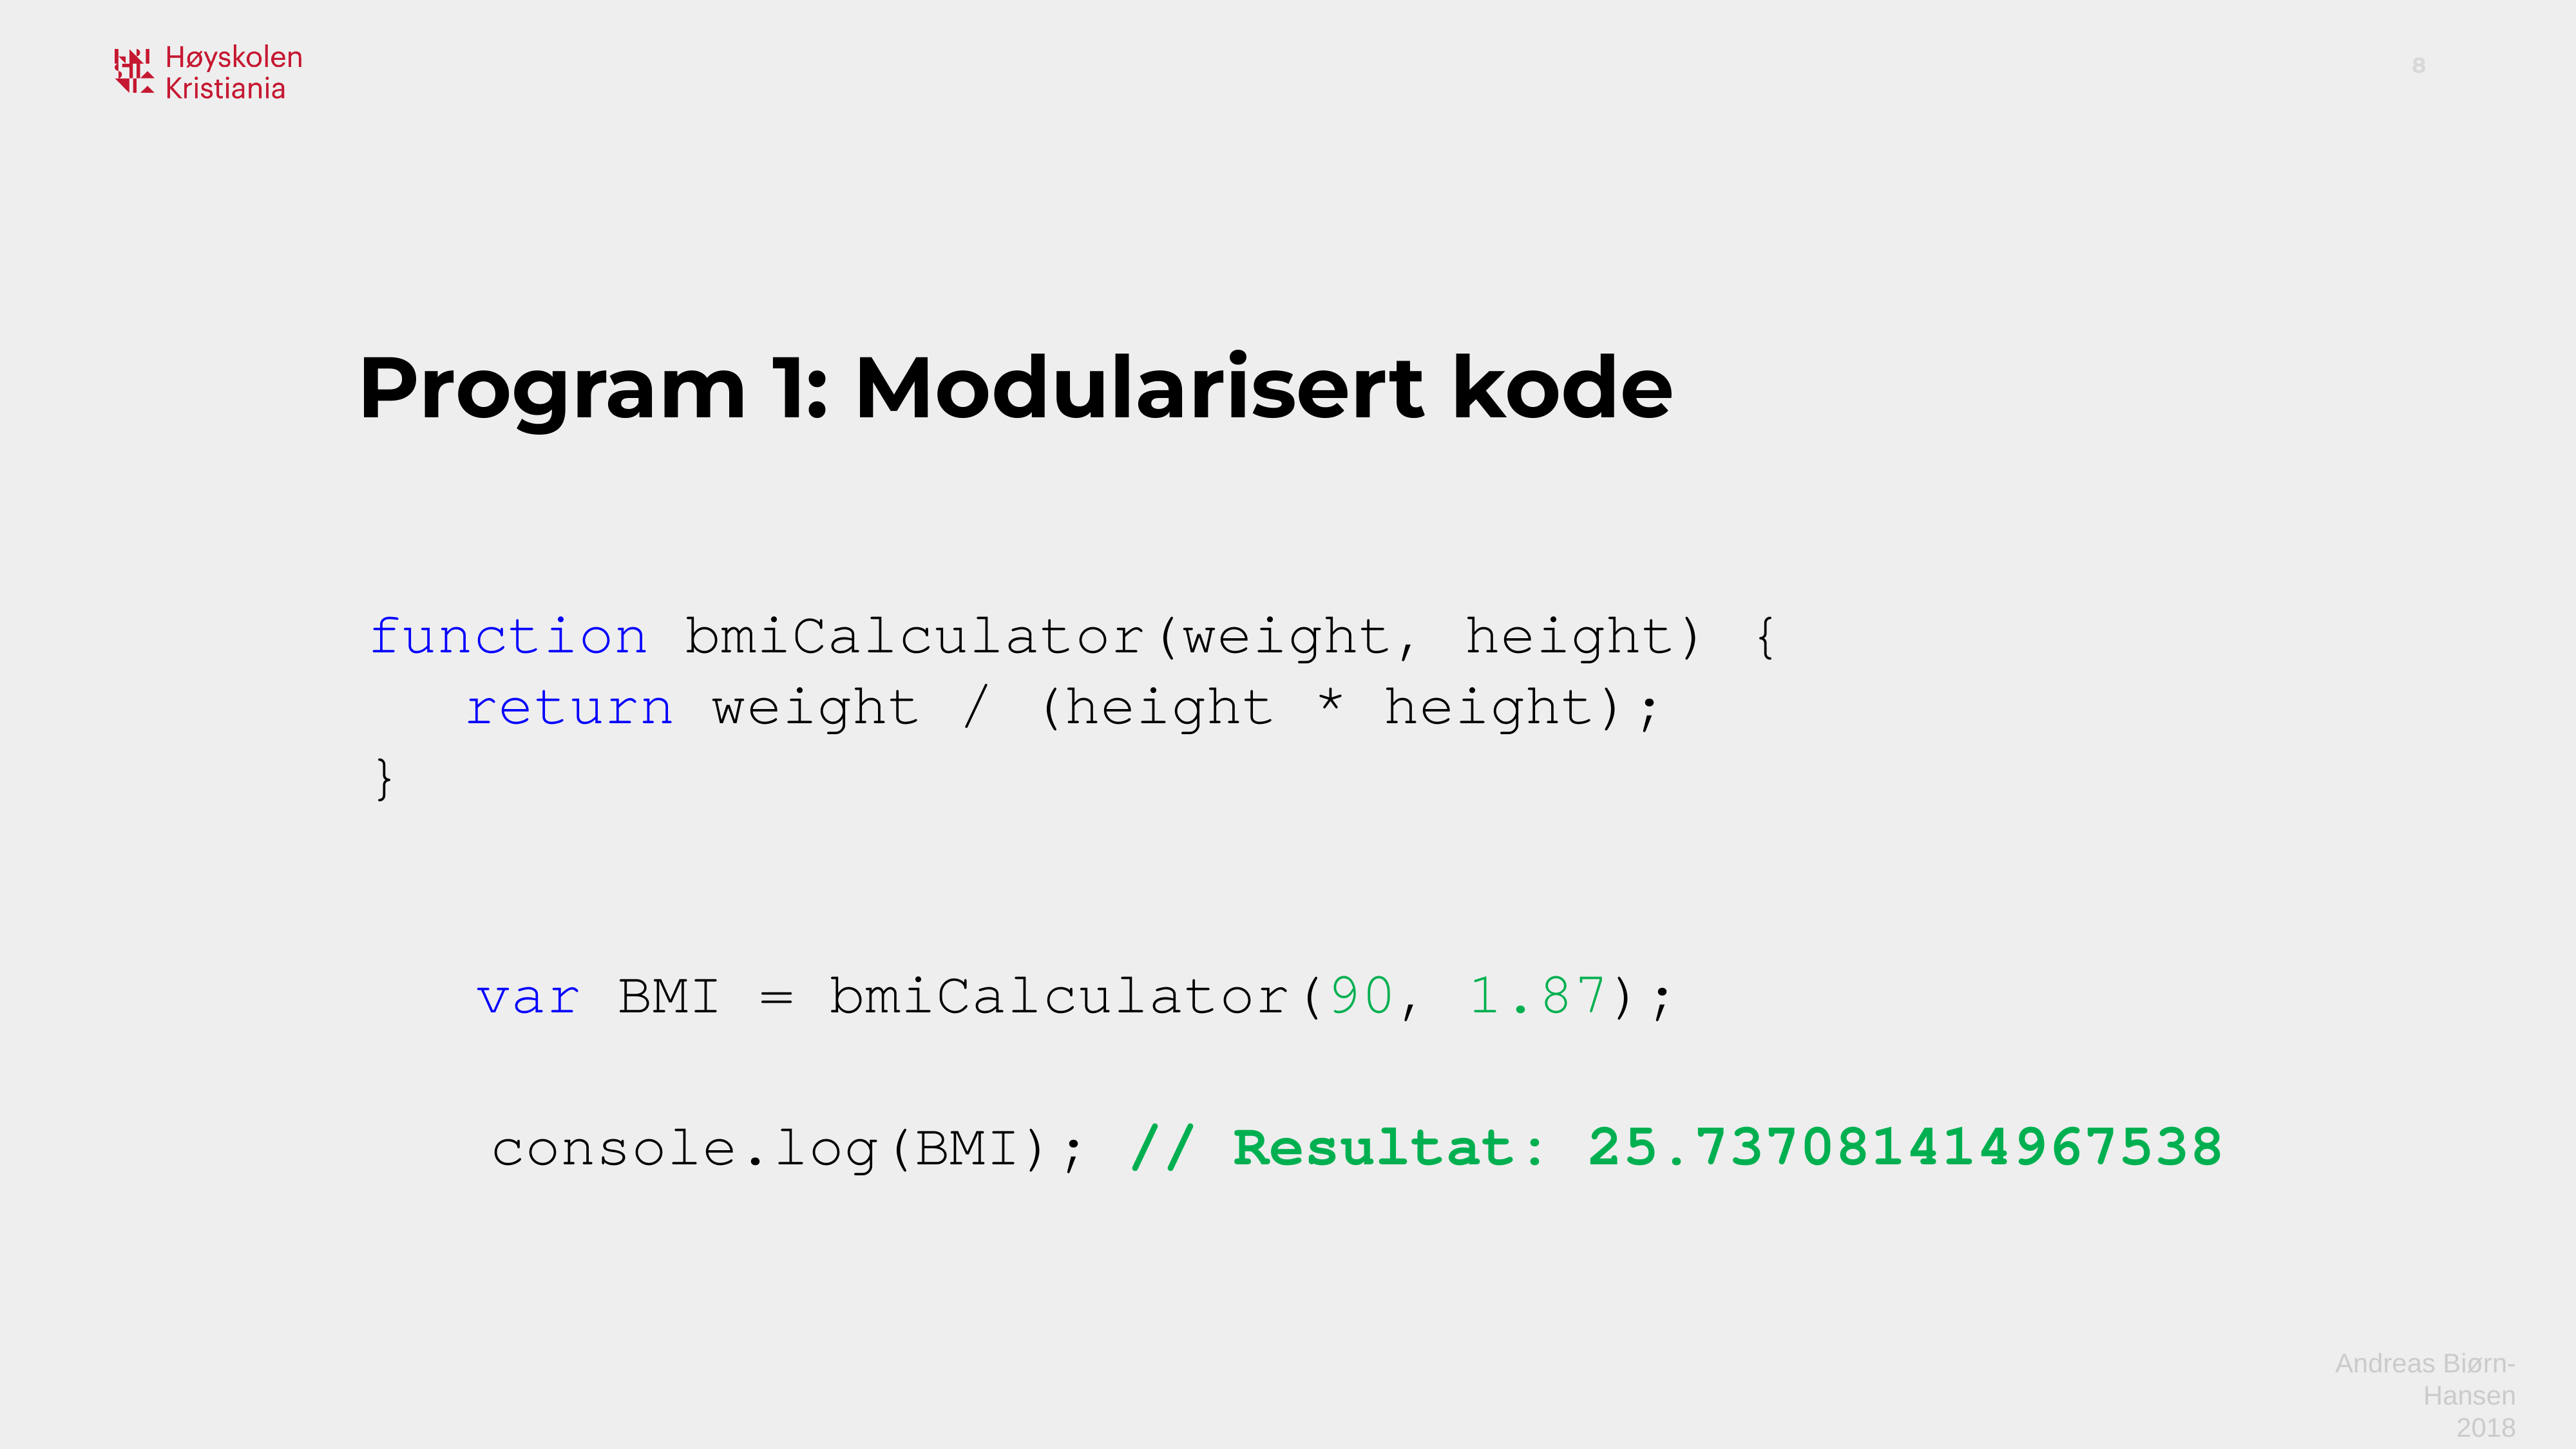

Program 1: Modularisert kode

function bmiCalculator(weight, height) {
	return weight / (height * height);
}
var BMI = bmiCalculator(90, 1.87);
console.log(BMI); // Resultat: 25.737081414967538